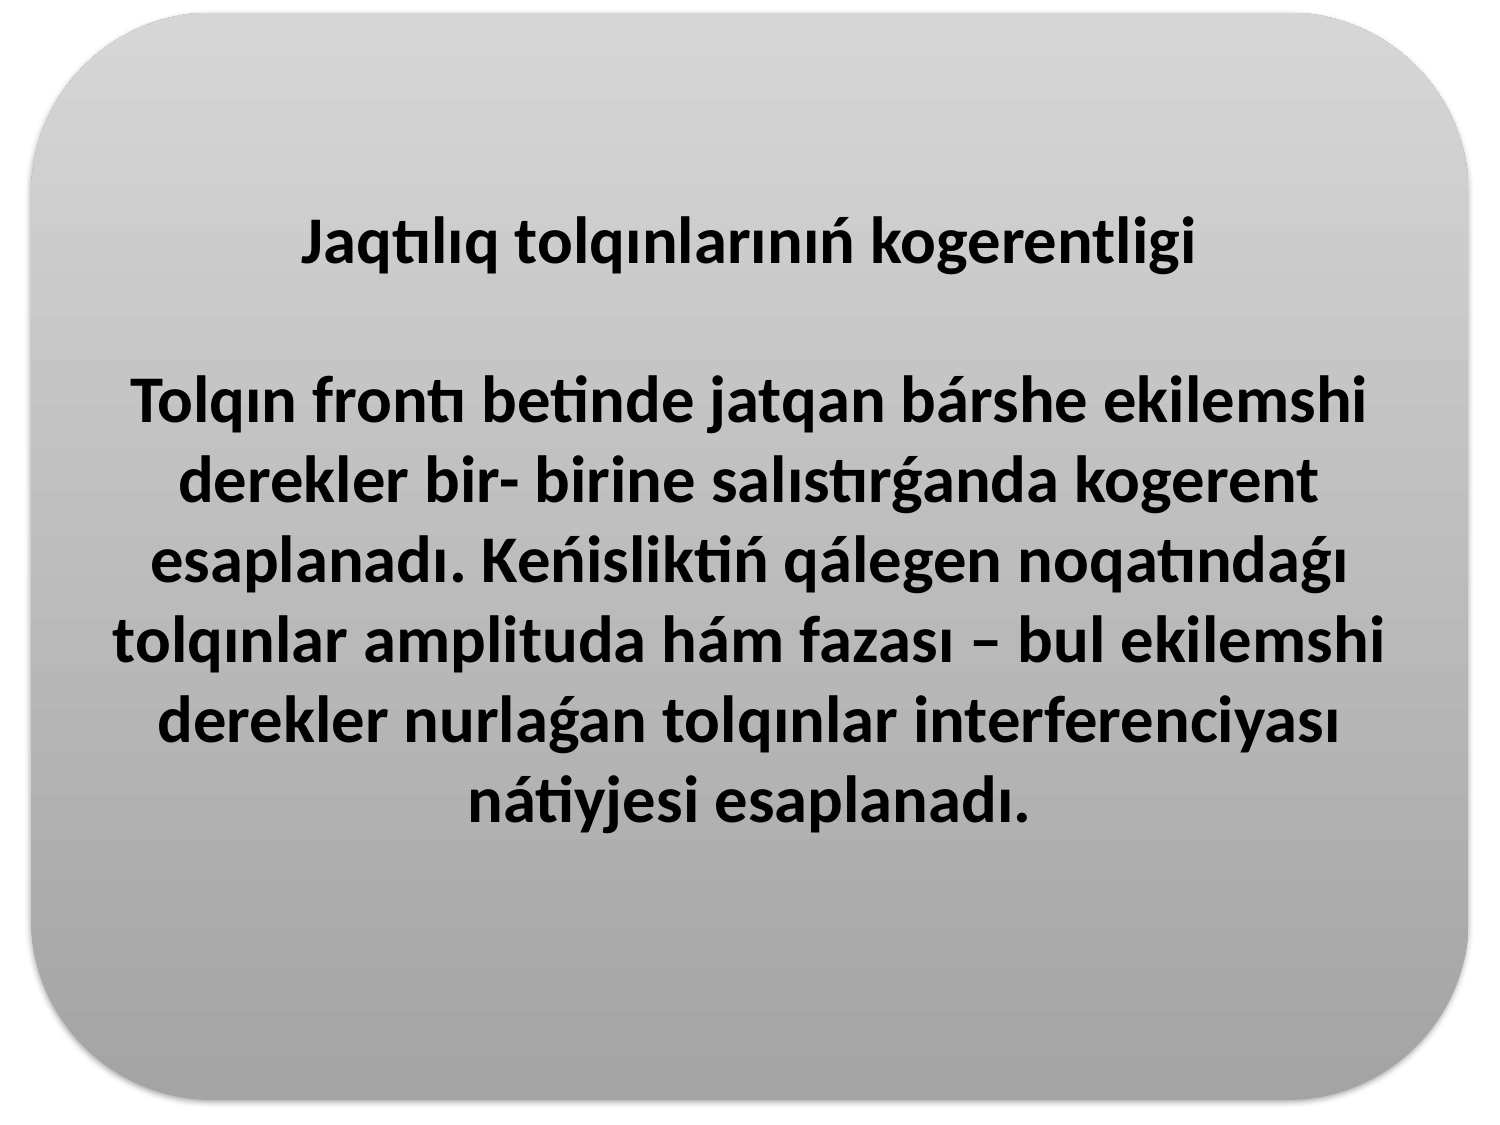

Jaqtılıq tolqınlarınıń kogerentligi

Tolqın frontı betinde jatqan bárshe ekilemshi derekler bir- birine salıstırǵanda kogerent esaplanadı. Keńisliktiń qálegen noqatındaǵı tolqınlar amplituda hám fazası – bul ekilemshi derekler nurlaǵan tolqınlar interferenciyası nátiyjesi esaplanadı.